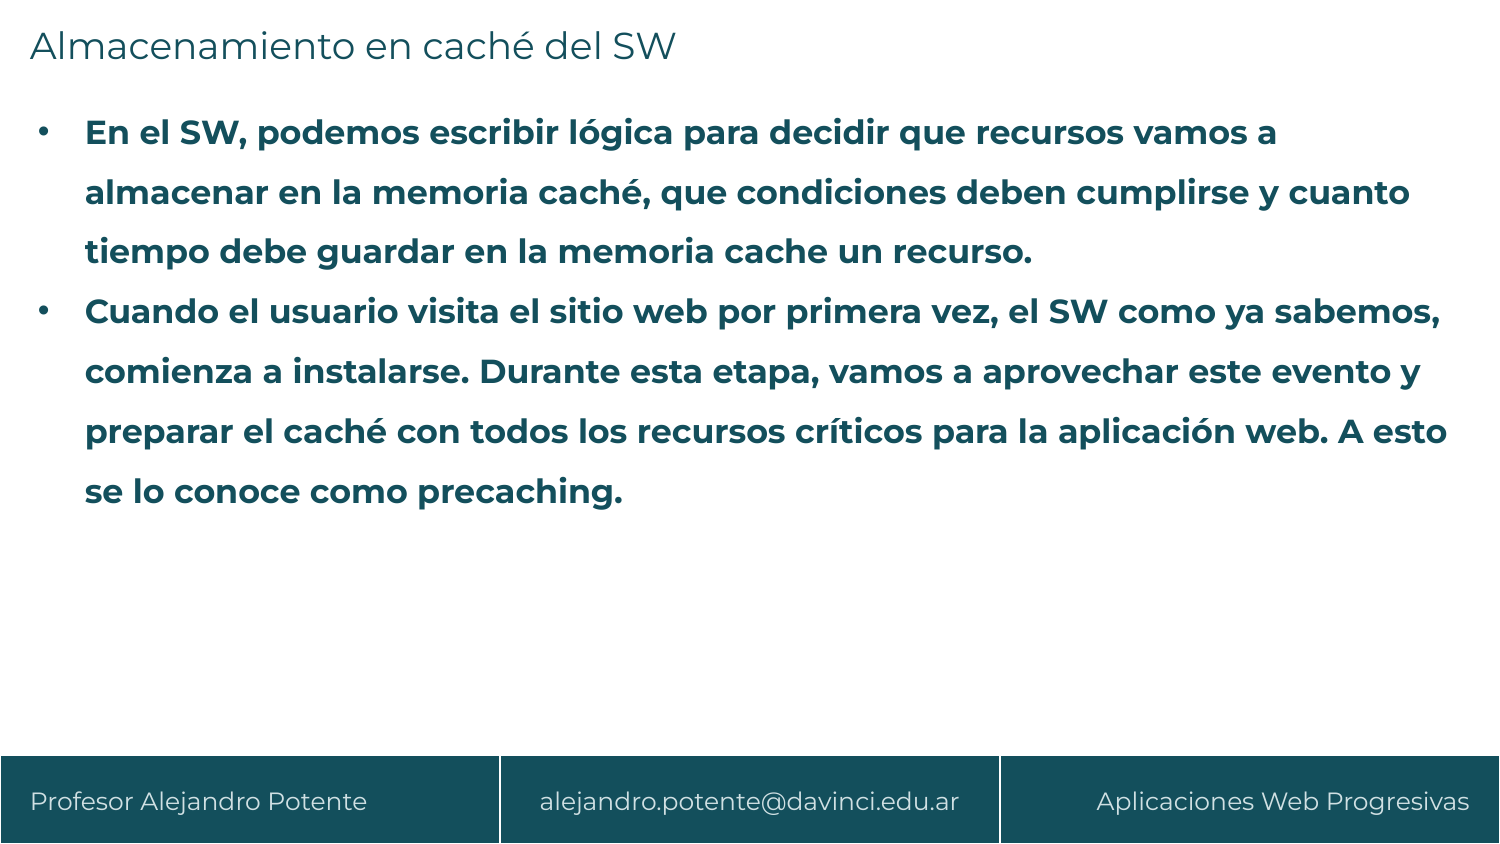

Almacenamiento en caché del SW
En el SW, podemos escribir lógica para decidir que recursos vamos a almacenar en la memoria caché, que condiciones deben cumplirse y cuanto tiempo debe guardar en la memoria cache un recurso.
Cuando el usuario visita el sitio web por primera vez, el SW como ya sabemos, comienza a instalarse. Durante esta etapa, vamos a aprovechar este evento y preparar el caché con todos los recursos críticos para la aplicación web. A esto se lo conoce como precaching.
| Profesor Alejandro Potente | alejandro.potente@davinci.edu.ar | Aplicaciones Web Progresivas |
| --- | --- | --- |